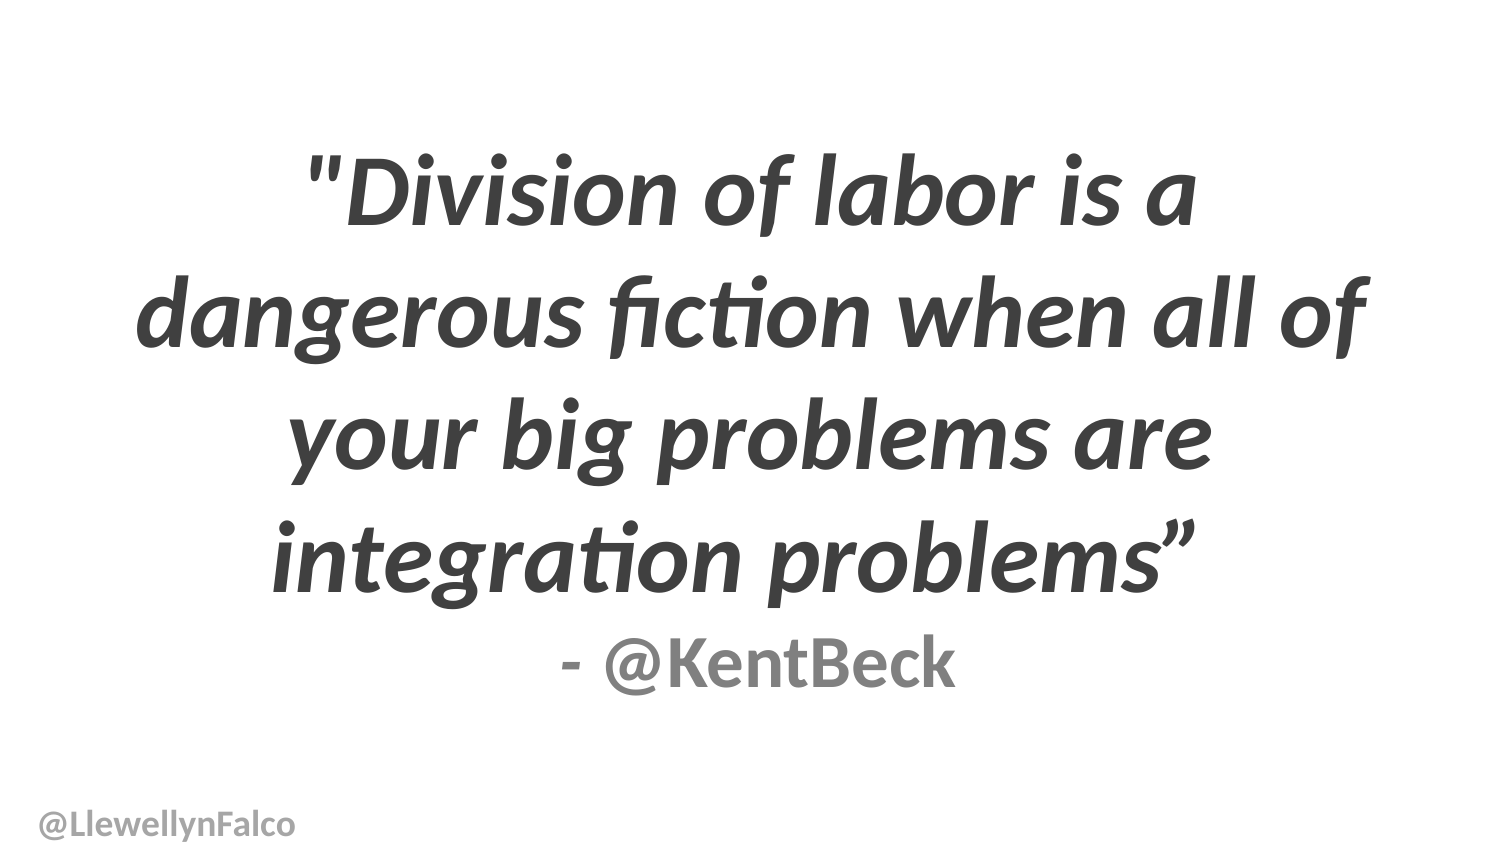

# "Division of labor is a dangerous fiction when all of your big problems are integration problems” - @KentBeck